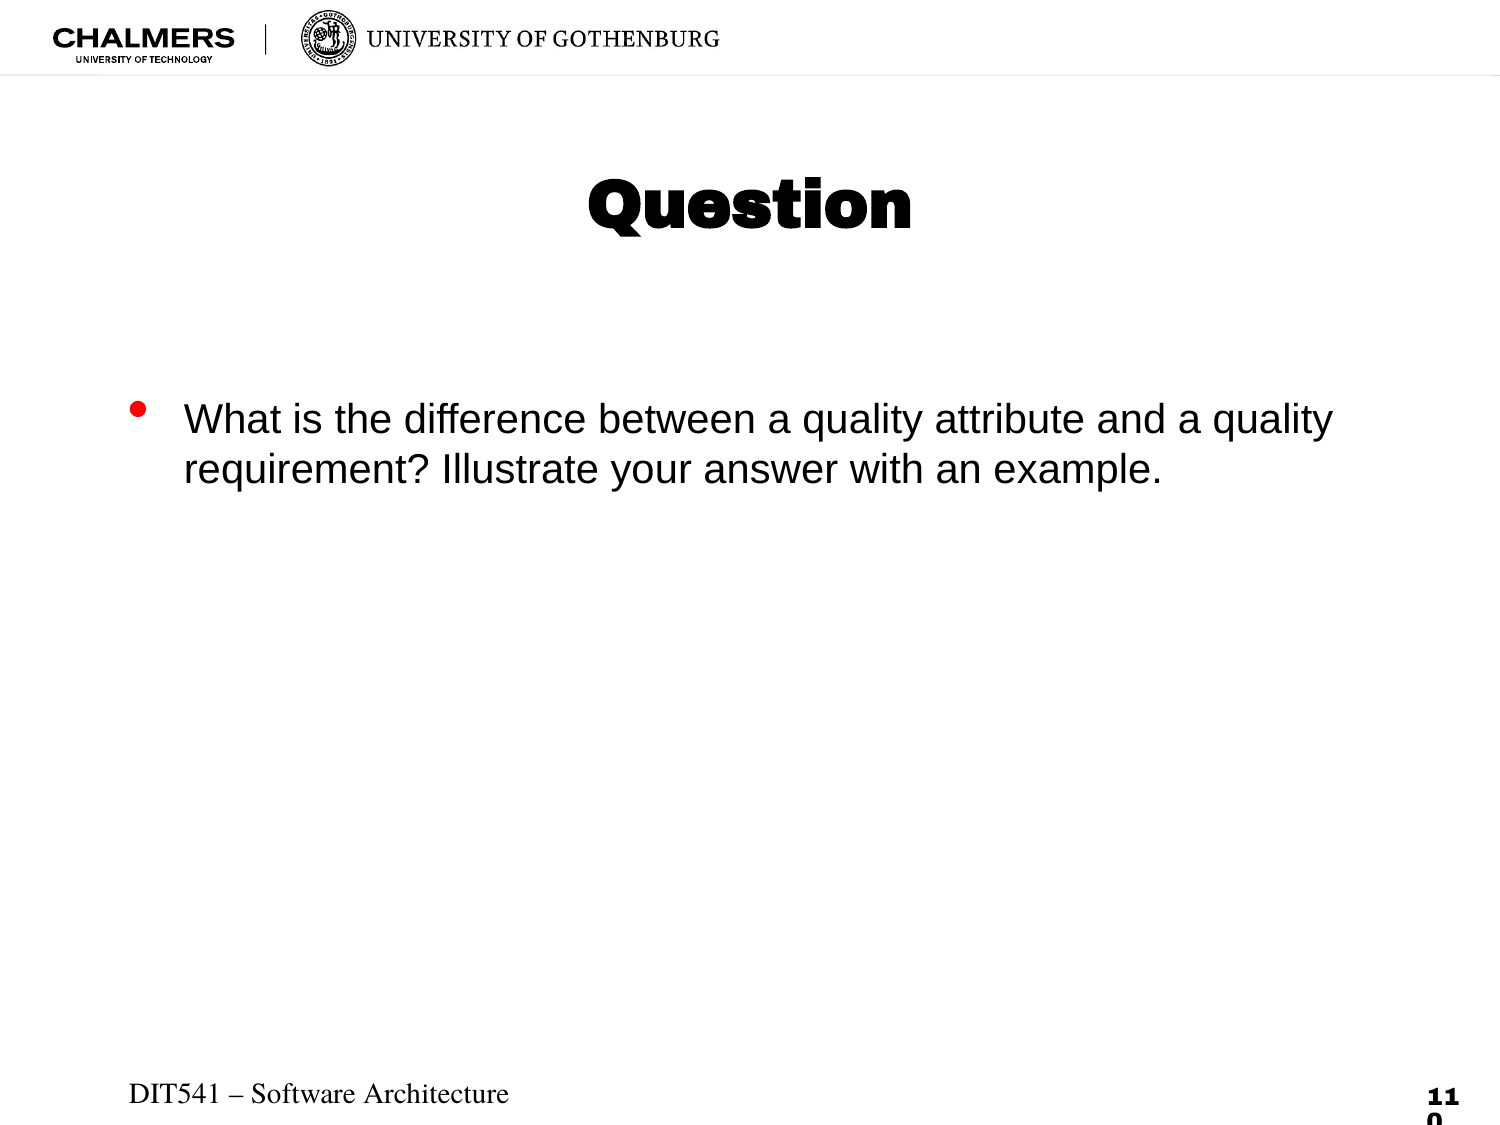

# Question

What is the difference between a quality attribute and a quality requirement? Illustrate your answer with an example.
110